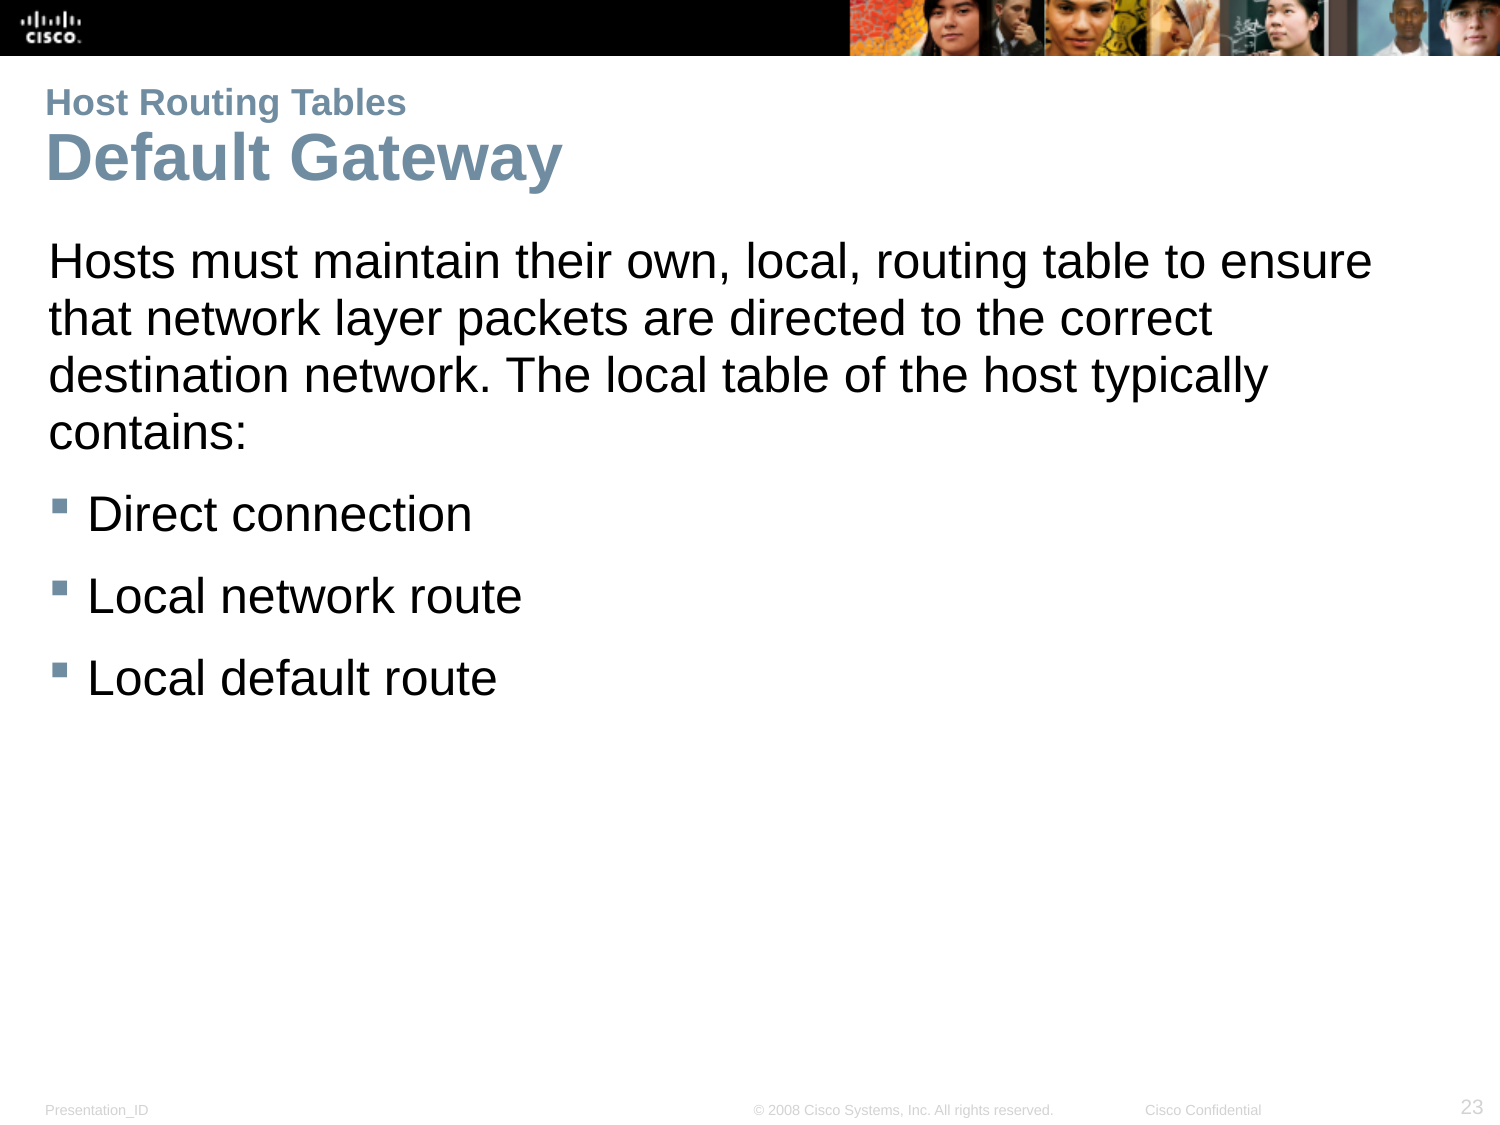

# Host Routing Tables Default Gateway
Hosts must maintain their own, local, routing table to ensure that network layer packets are directed to the correct destination network. The local table of the host typically contains:
Direct connection
Local network route
Local default route
R